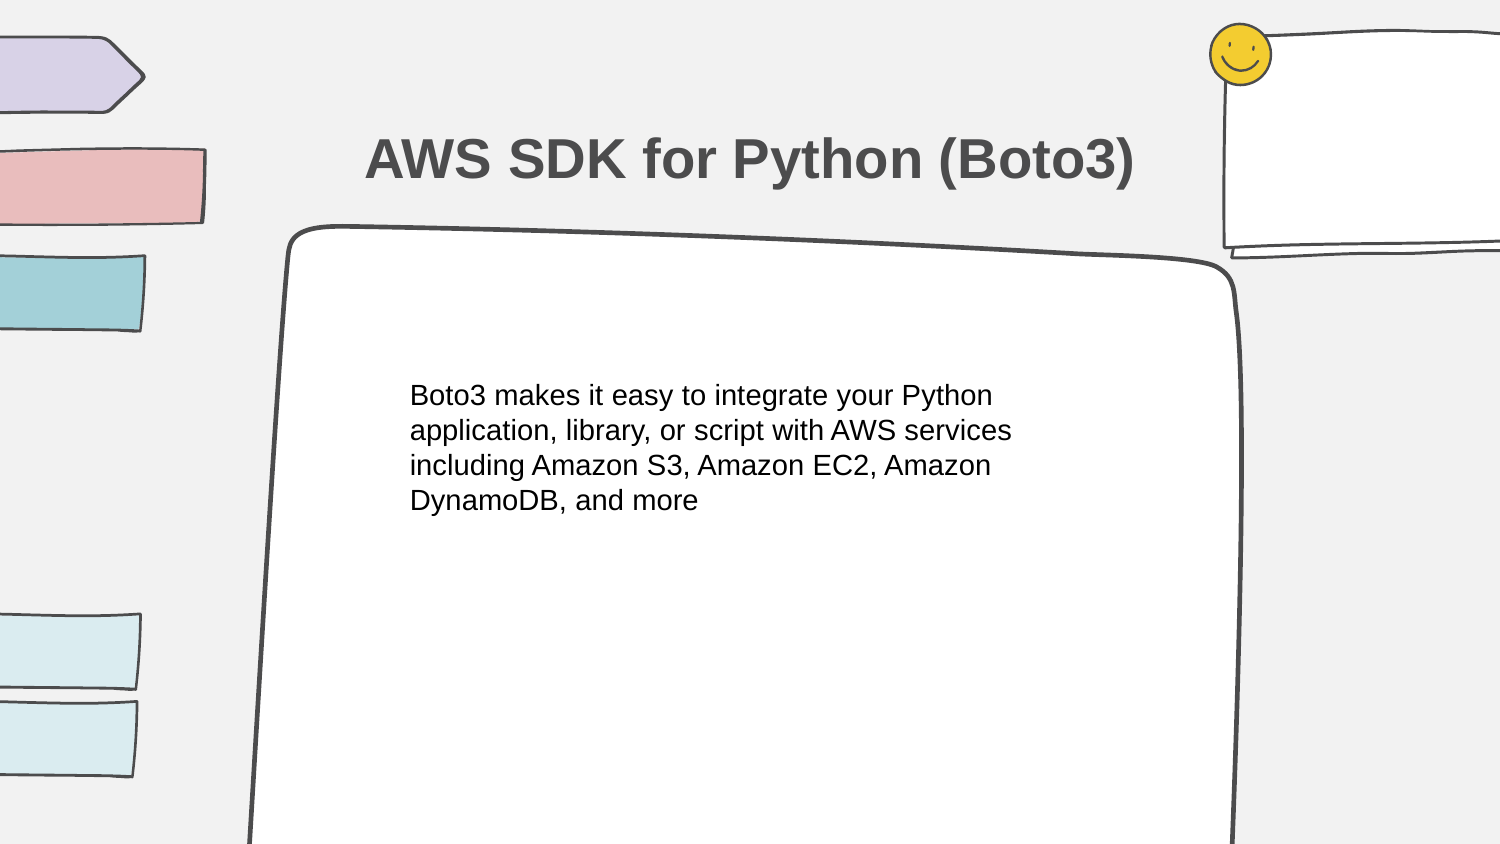

# AWS SDK for Python (Boto3)
Boto3 makes it easy to integrate your Python application, library, or script with AWS services including Amazon S3, Amazon EC2, Amazon DynamoDB, and more